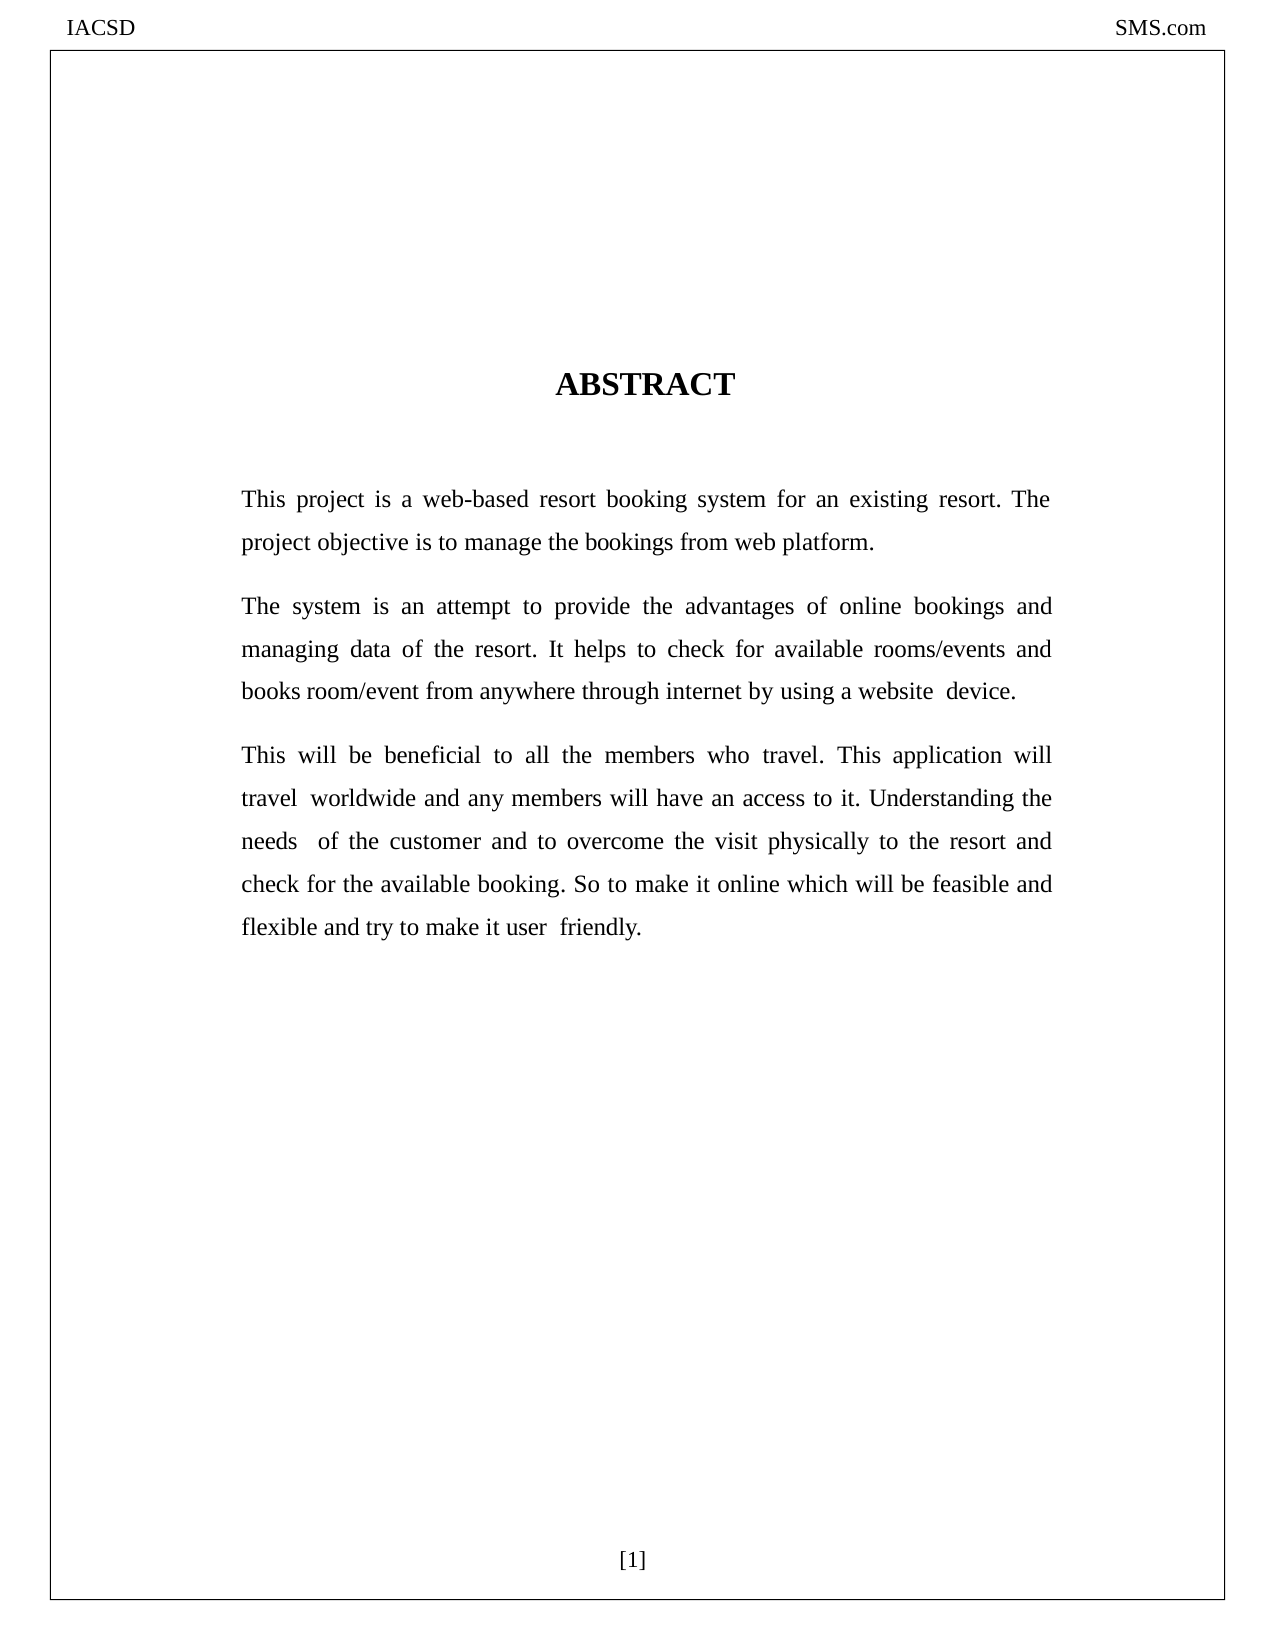

IACSD
SMS.com

ABSTRACT

This project is a web-based resort booking system for an existing resort. The project objective is to manage the bookings from web platform.
The system is an attempt to provide the advantages of online bookings and managing data of the resort. It helps to check for available rooms/events and books room/event from anywhere through internet by using a website  device.
This will be beneficial to all the members who travel. This application will travel  worldwide and any members will have an access to it. Understanding the needs  of the customer and to overcome the visit physically to the resort and check for the available booking. So to make it online which will be feasible and flexible and try to make it user  friendly.
[1]